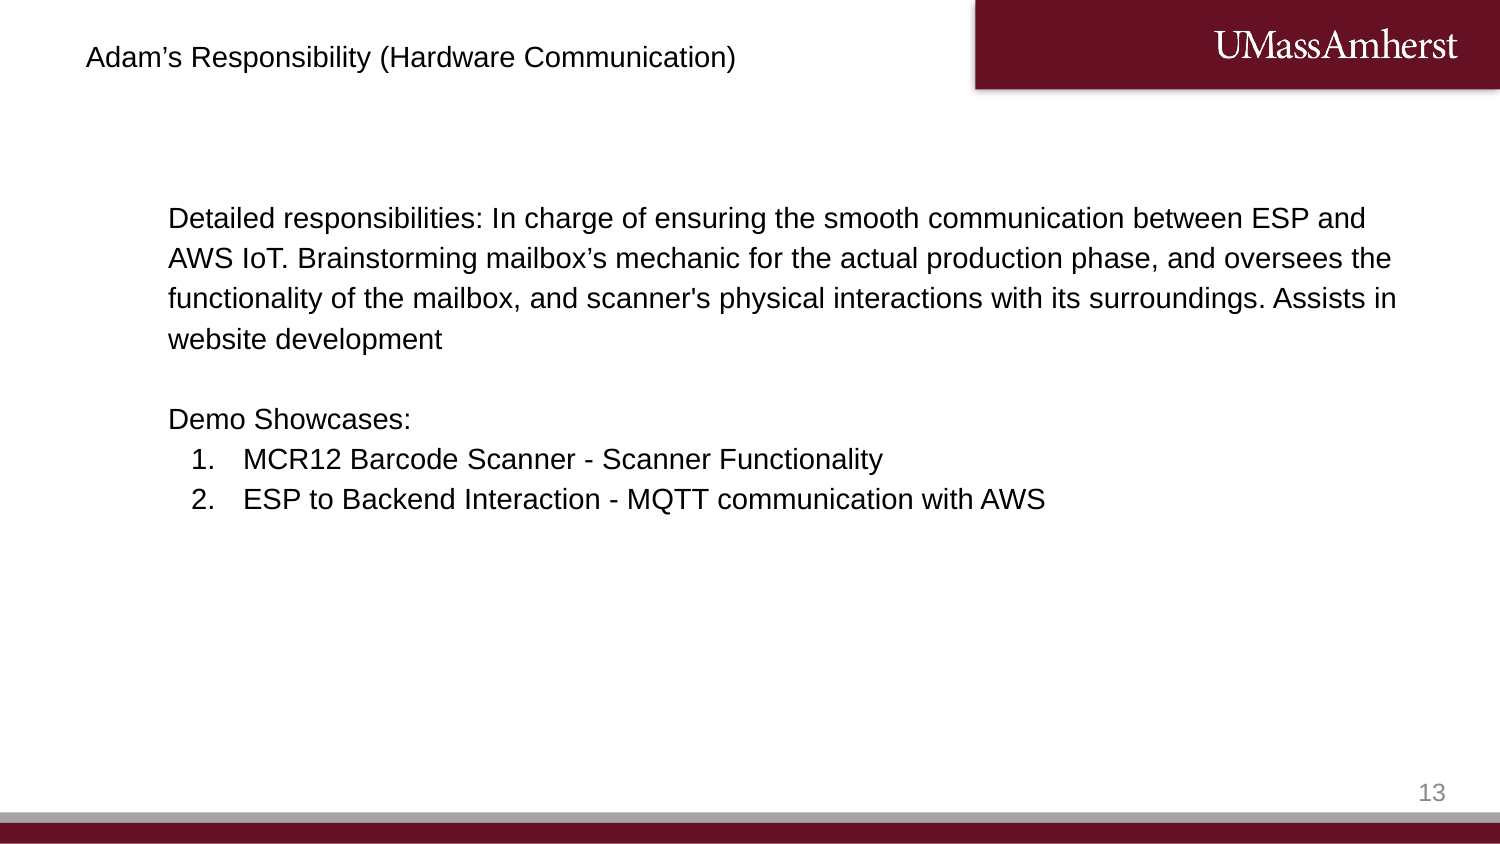

Adam’s Responsibility (Hardware Communication)

Detailed responsibilities: In charge of ensuring the smooth communication between ESP and AWS IoT. Brainstorming mailbox’s mechanic for the actual production phase, and oversees the functionality of the mailbox, and scanner's physical interactions with its surroundings. Assists in website development

Demo Showcases:
MCR12 Barcode Scanner - Scanner Functionality
ESP to Backend Interaction - MQTT communication with AWS

13